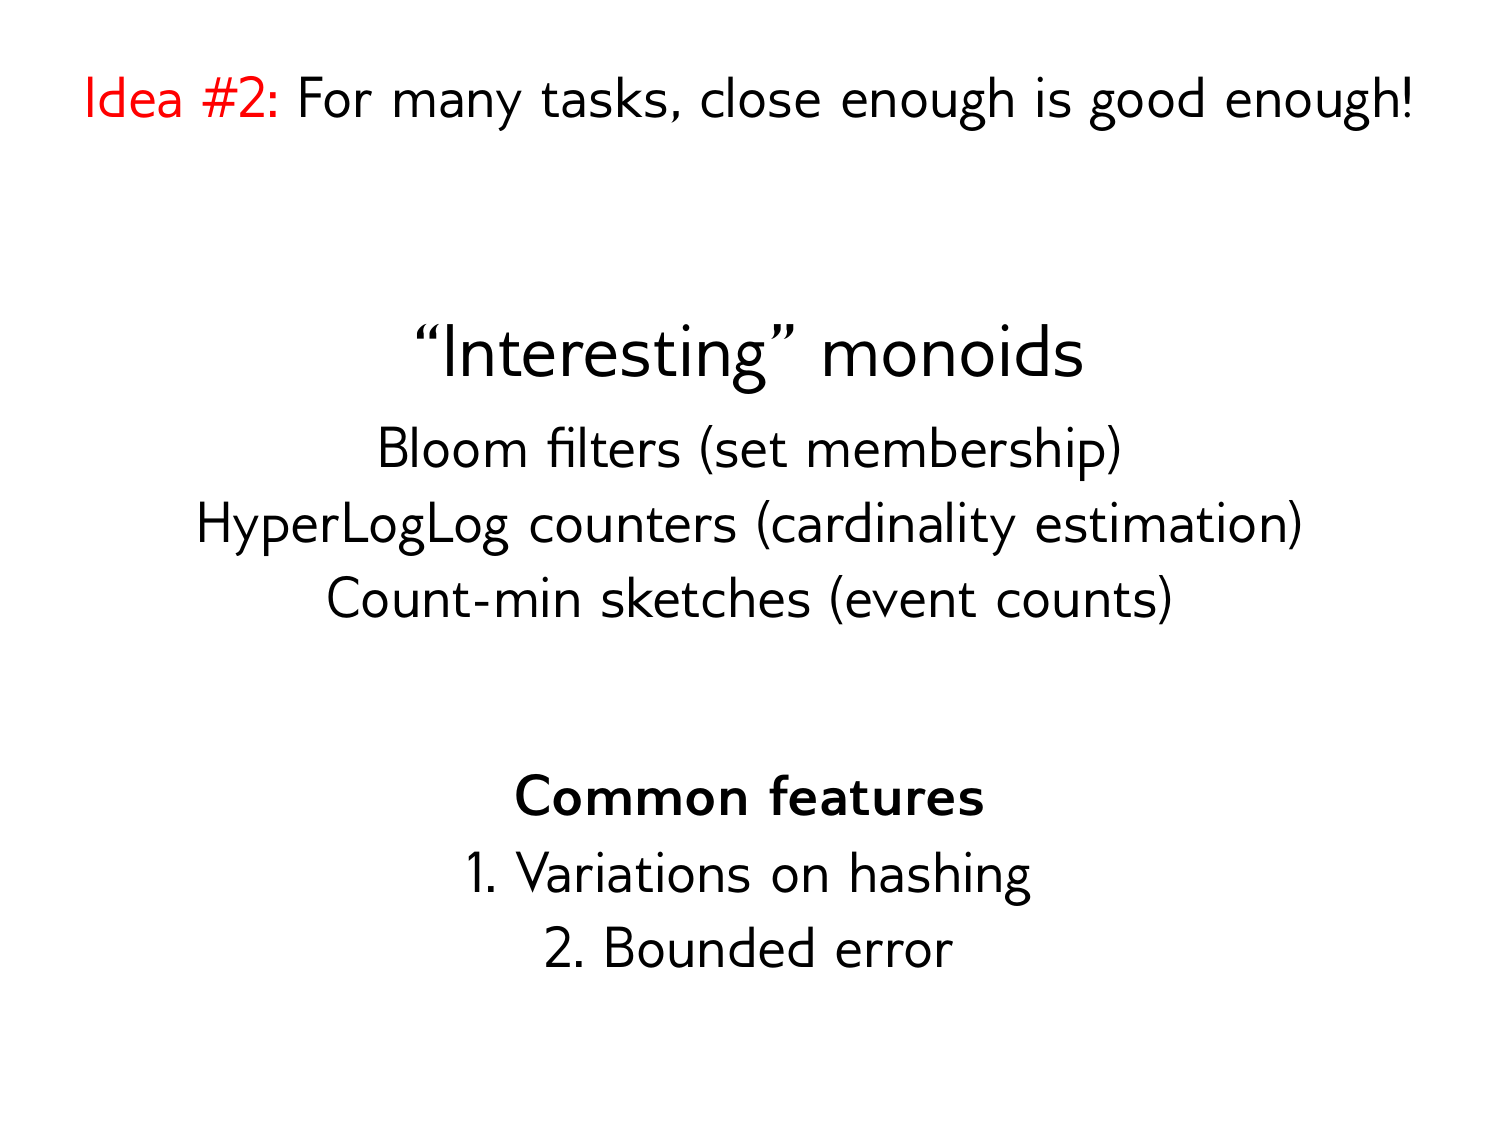

Idea #2: For many tasks, close enough is good enough!
“Interesting” monoids
Bloom filters (set membership)
HyperLogLog counters (cardinality estimation)
Count-min sketches (event counts)
Common features
1. Variations on hashing
2. Bounded error